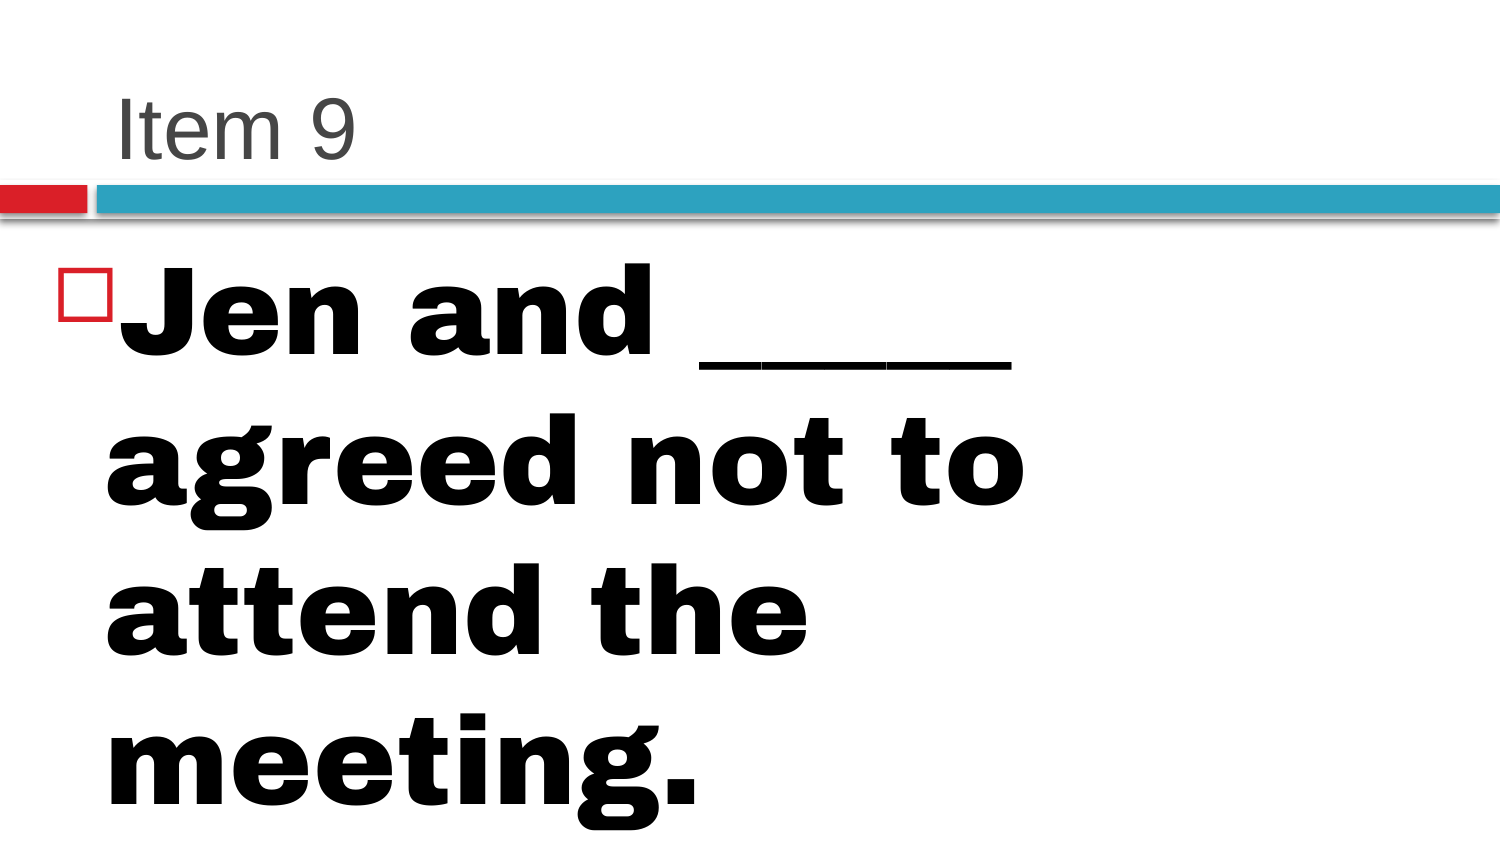

# Item 9
Jen and _____ agreed not to attend the meeting.